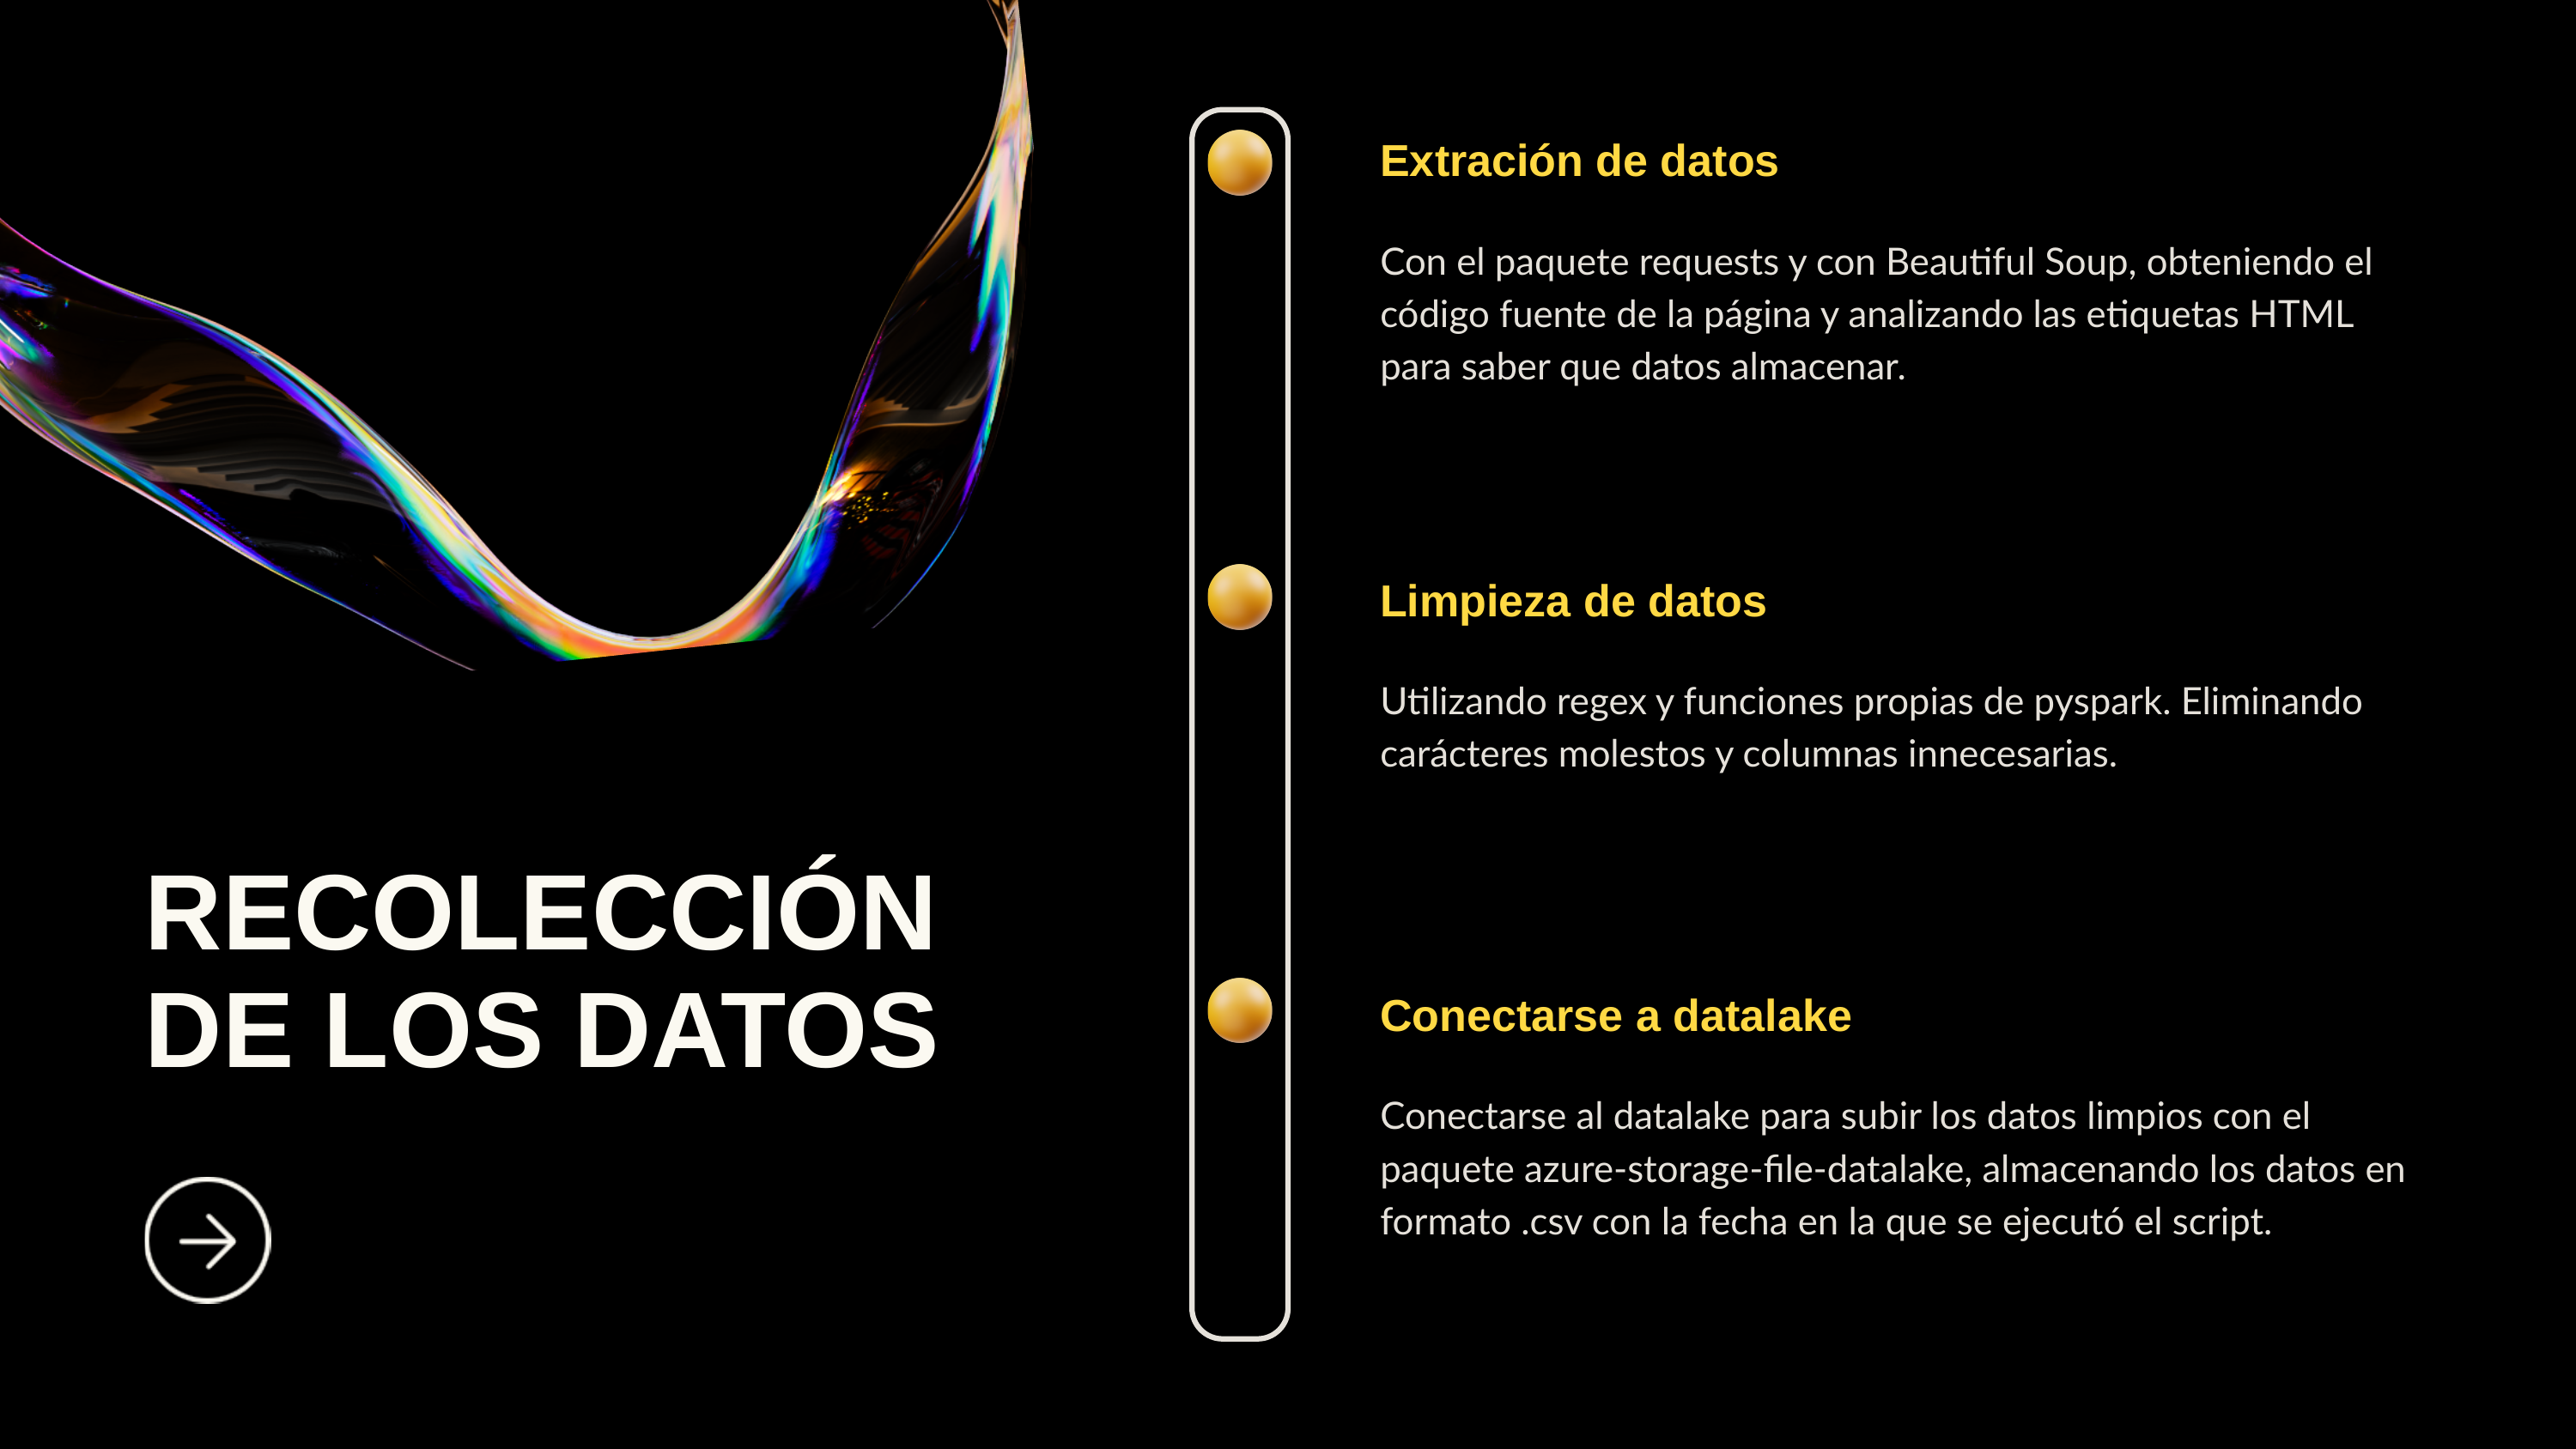

Extración de datos

Con el paquete requests y con Beautiful Soup, obteniendo el código fuente de la página y analizando las etiquetas HTML para saber que datos almacenar.
Limpieza de datos

Utilizando regex y funciones propias de pyspark. Eliminando carácteres molestos y columnas innecesarias.

RECOLECCIÓN DE LOS DATOS
Conectarse a datalake

Conectarse al datalake para subir los datos limpios con el paquete azure-storage-file-datalake, almacenando los datos en formato .csv con la fecha en la que se ejecutó el script.